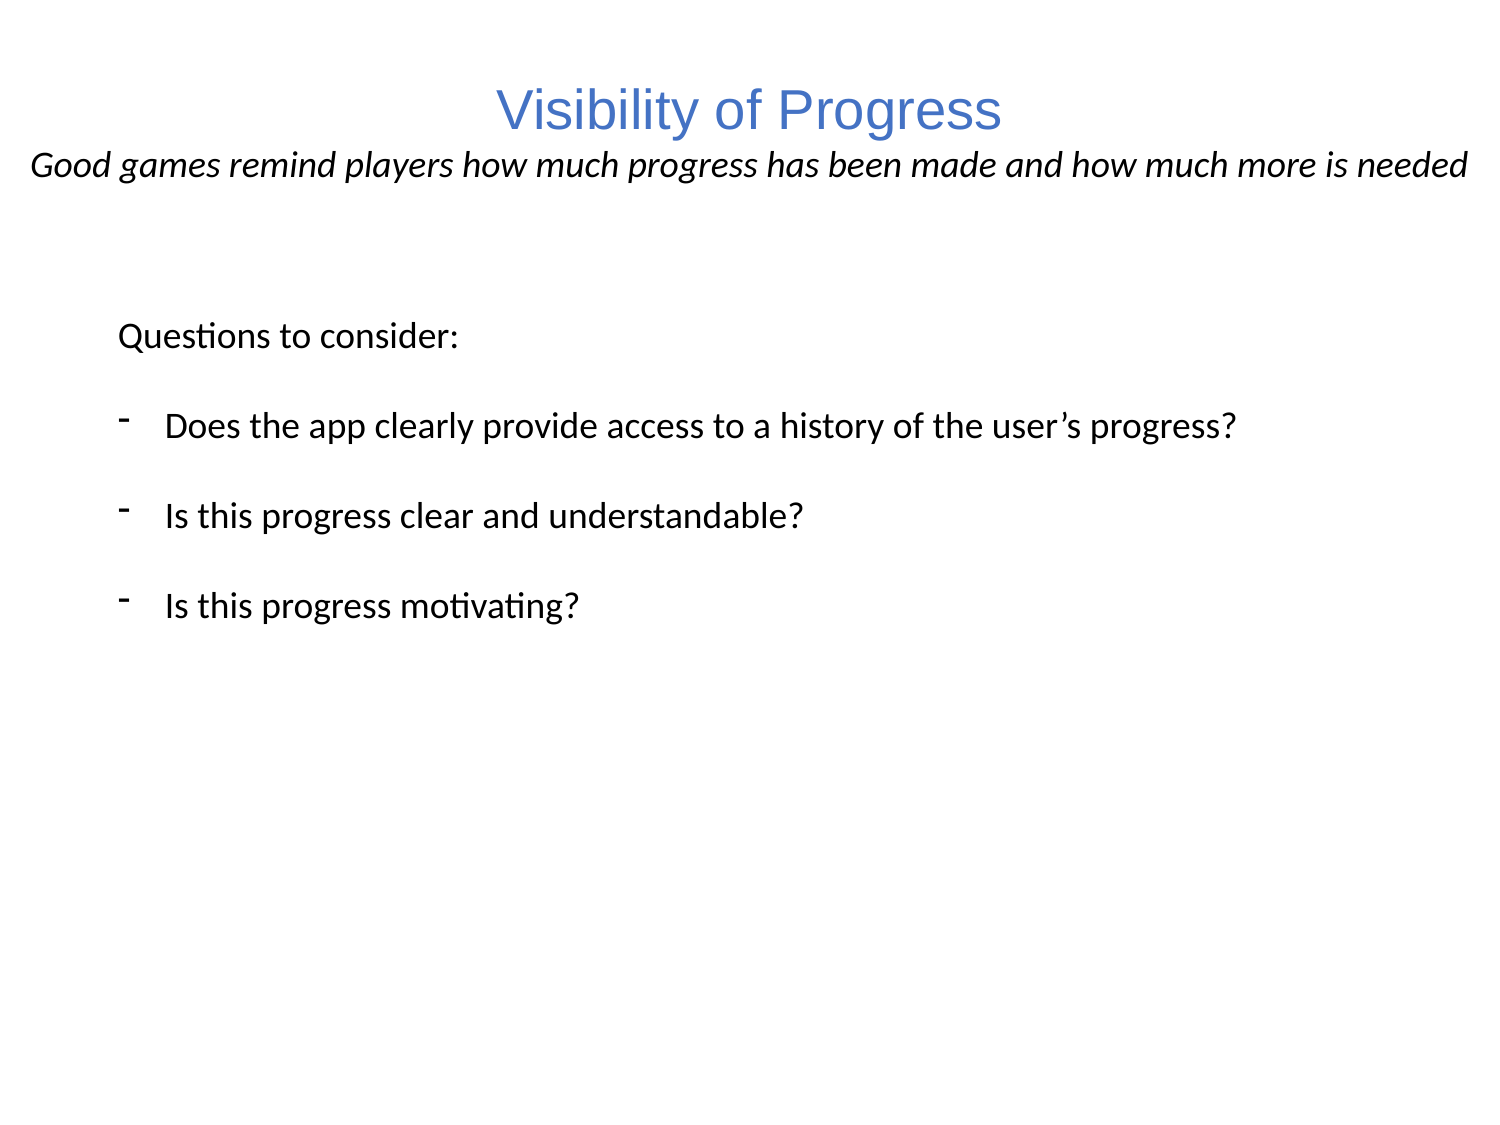

Visibility of Progress
Good games remind players how much progress has been made and how much more is needed
Questions to consider:

Does the app clearly provide access to a history of the user’s progress?

Is this progress clear and understandable?

Is this progress motivating?